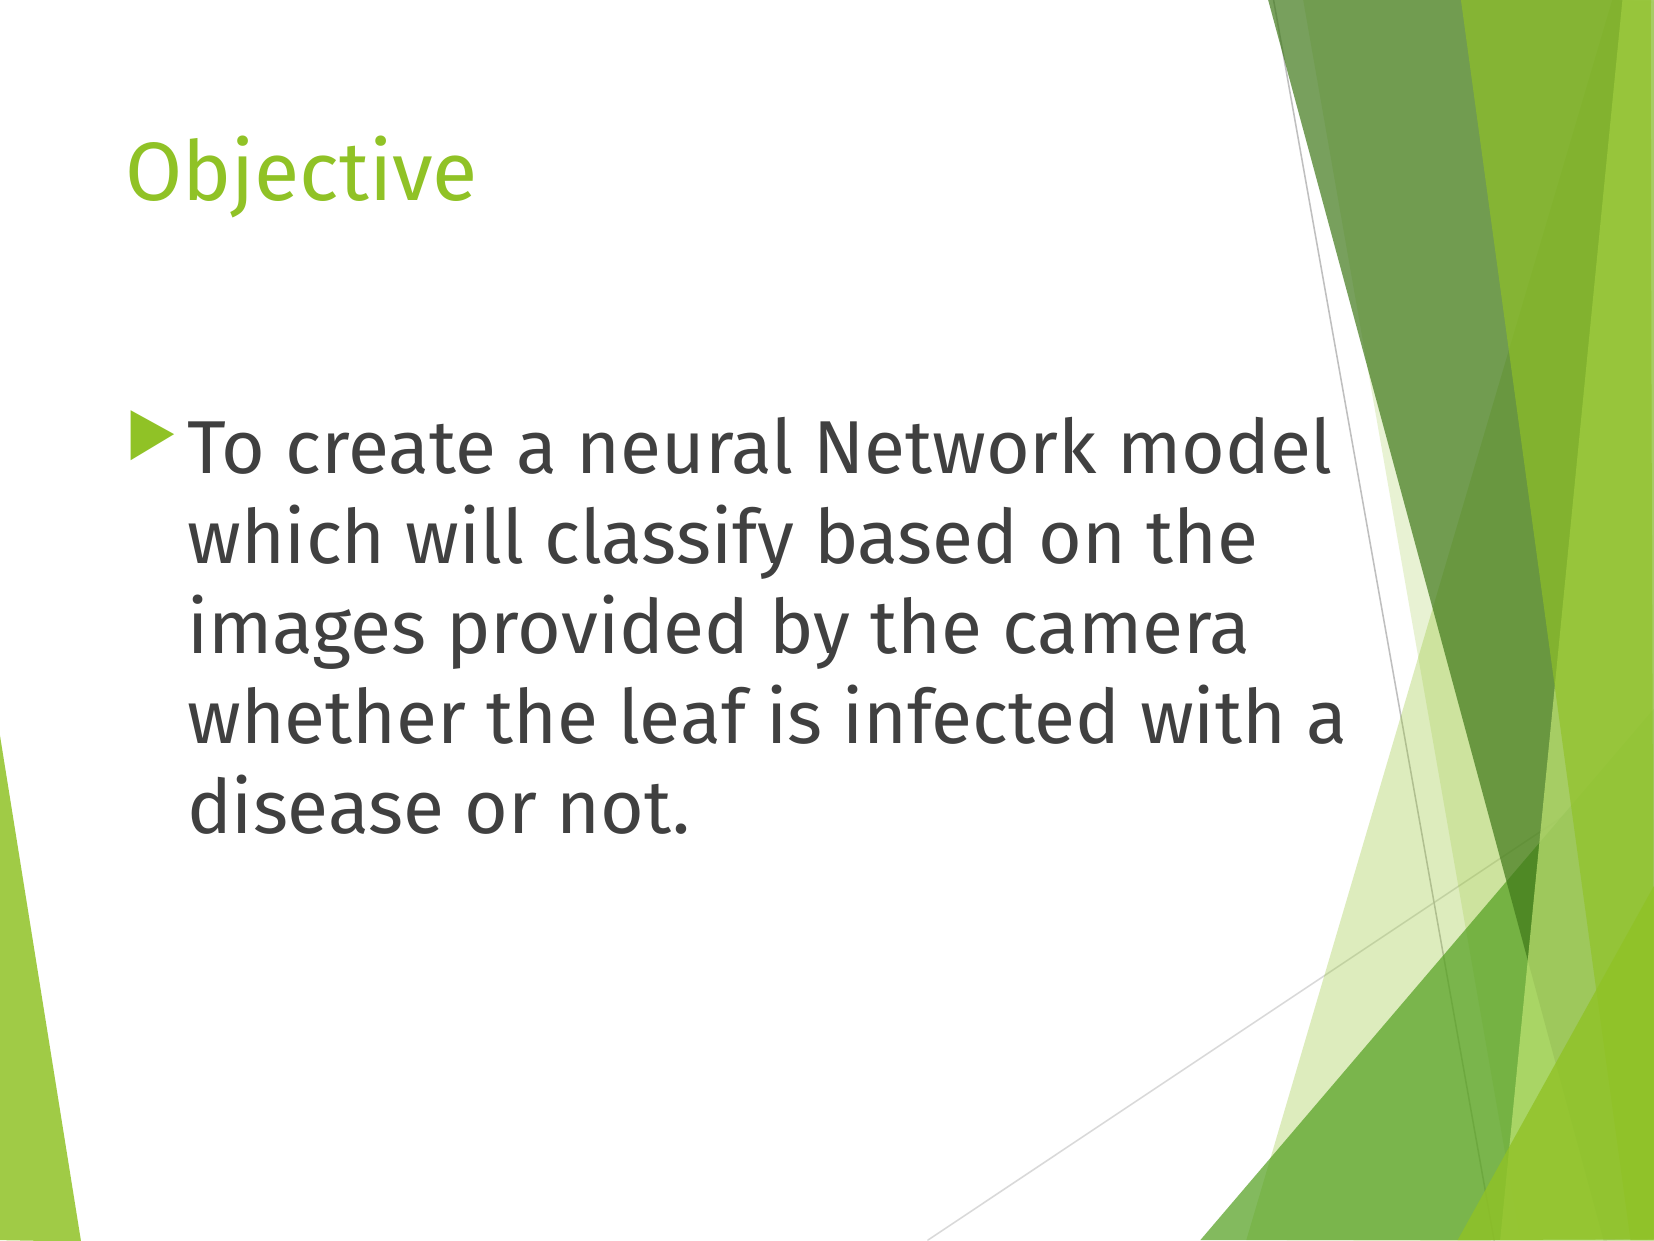

# Objective
To create a neural Network model which will classify based on the images provided by the camera whether the leaf is infected with a disease or not.